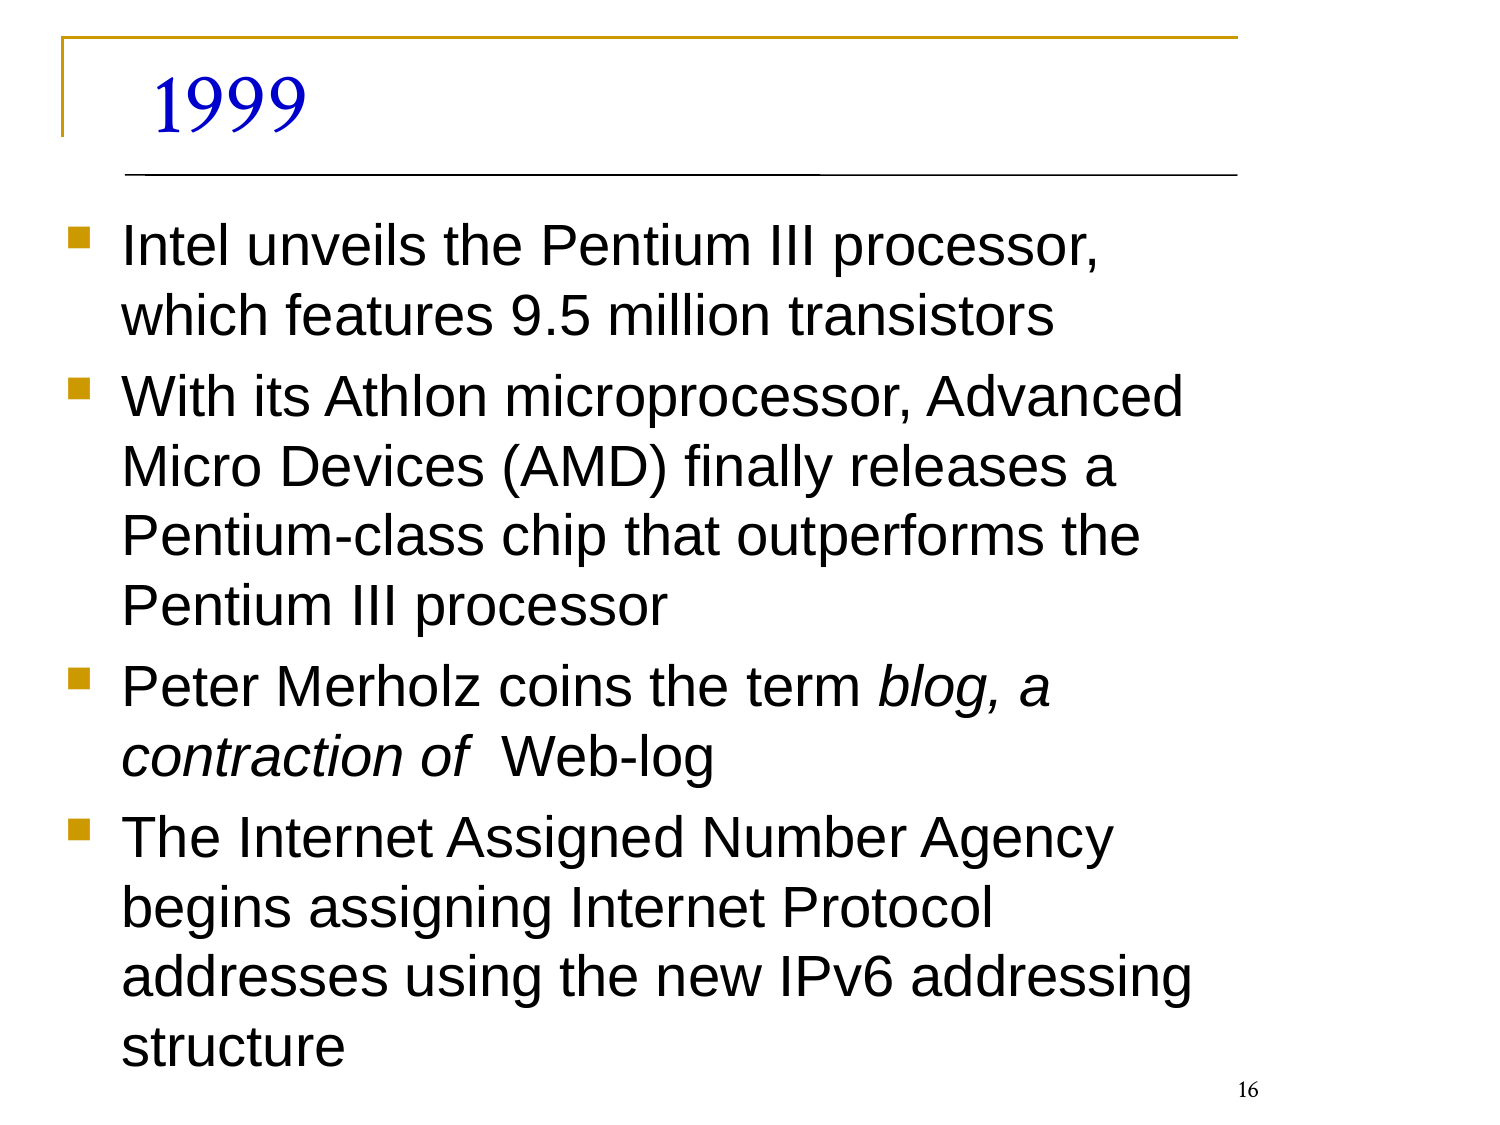

# 1999
Intel unveils the Pentium III processor, which features 9.5 million transistors
With its Athlon microprocessor, Advanced Micro Devices (AMD) finally releases a Pentium-class chip that outperforms the Pentium III processor
Peter Merholz coins the term blog, a contraction of  Web-log
The Internet Assigned Number Agency begins assigning Internet Protocol addresses using the new IPv6 addressing structure
16